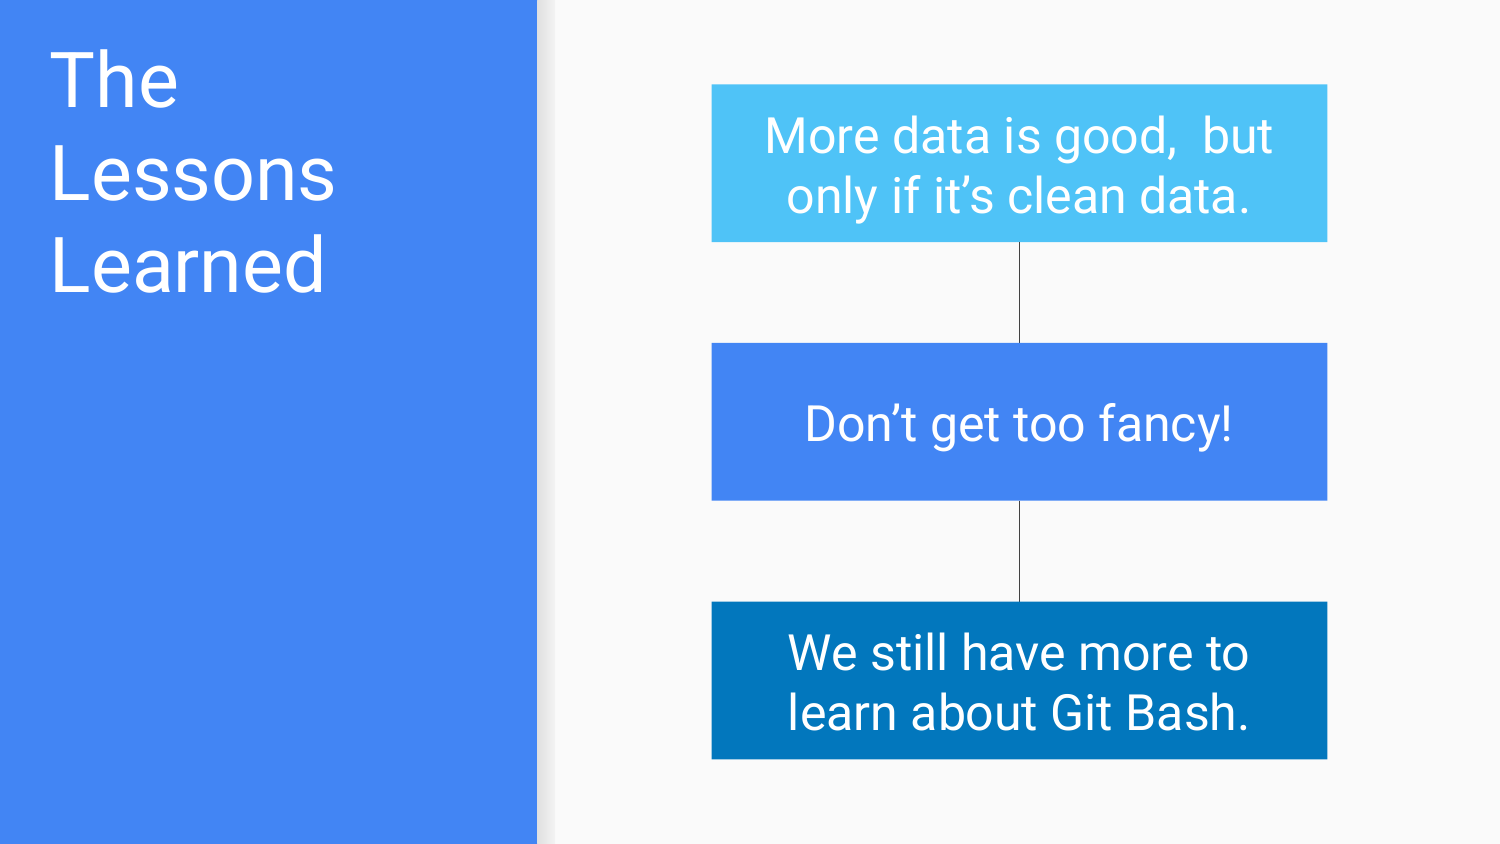

# The Lessons Learned
More data is good,  but only if it’s clean data.
Don’t get too fancy!
We still have more to learn about Git Bash.